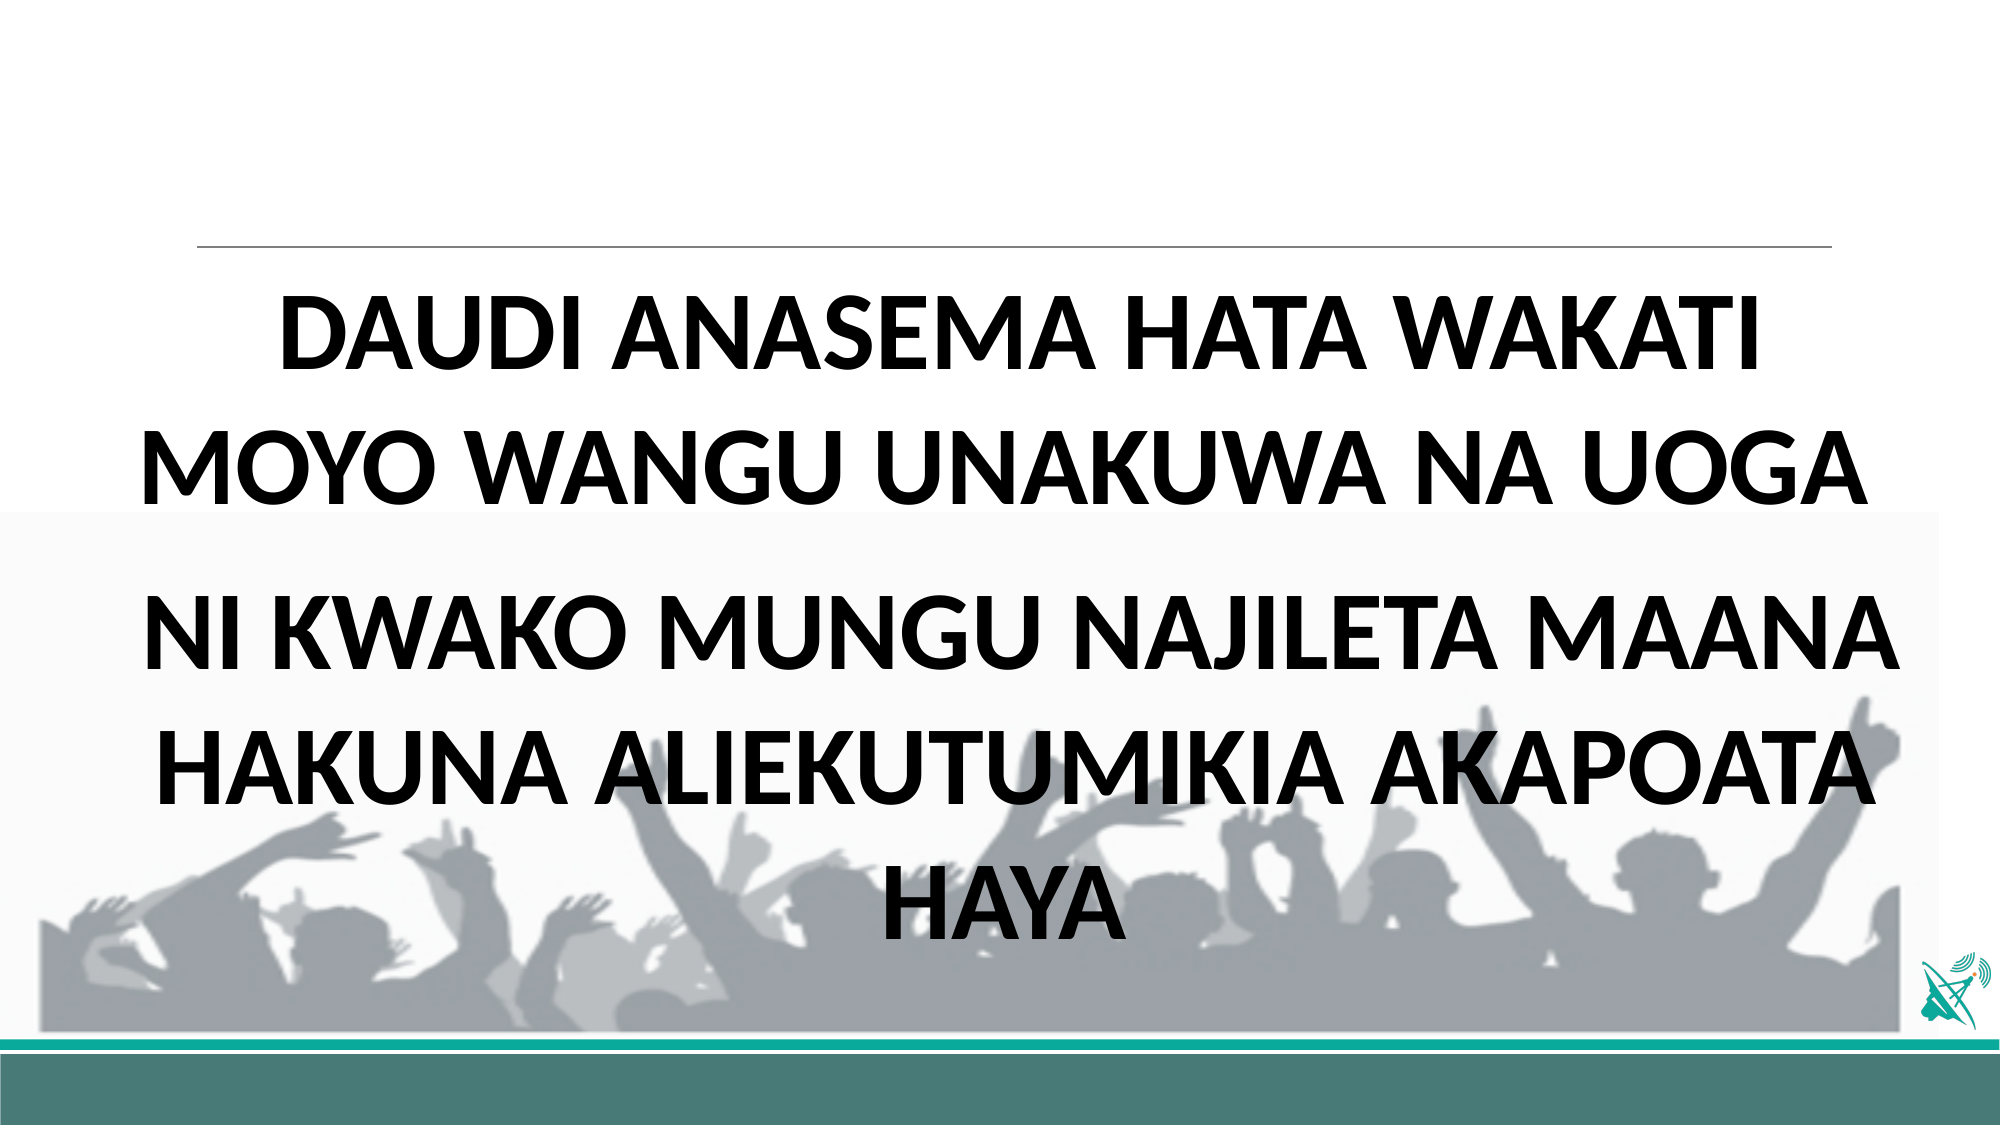

DAUDI ANASEMA HATA WAKATI MOYO WANGU UNAKUWA NA UOGA
NI KWAKO MUNGU NAJILETA MAANA HAKUNA ALIEKUTUMIKIA AKAPOATA HAYA